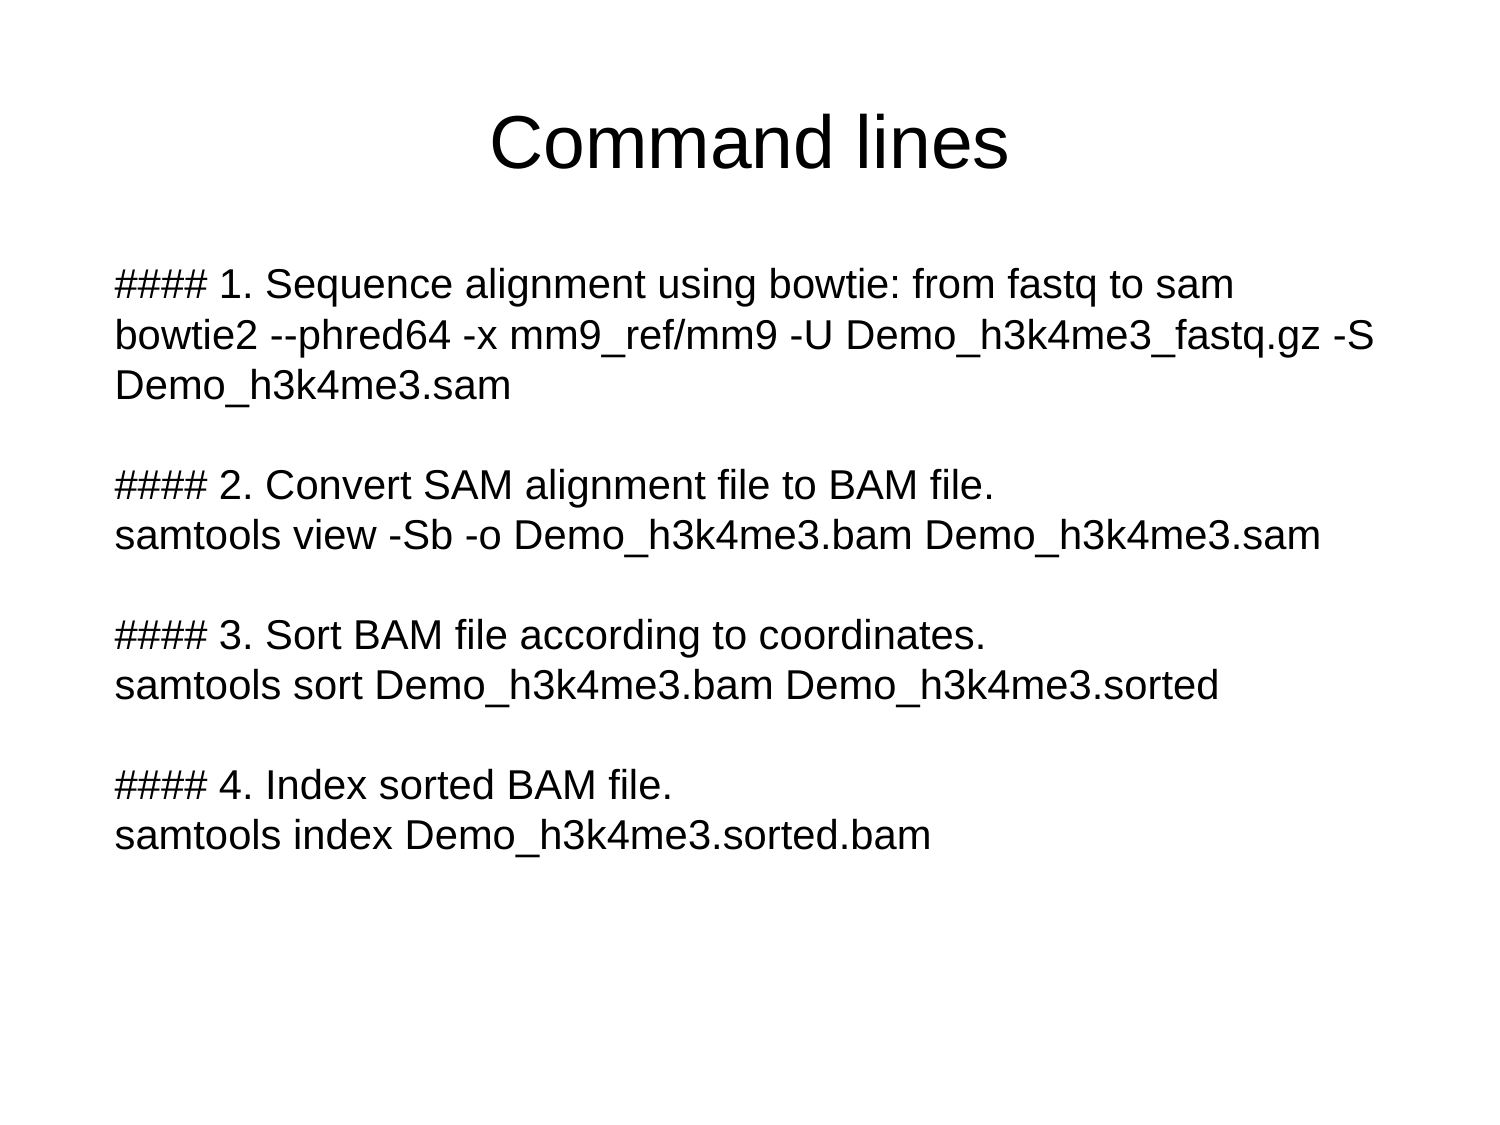

# Command lines
#### 1. Sequence alignment using bowtie: from fastq to sam
bowtie2 --phred64 -x mm9_ref/mm9 -U Demo_h3k4me3_fastq.gz -S Demo_h3k4me3.sam

#### 2. Convert SAM alignment file to BAM file.
samtools view -Sb -o Demo_h3k4me3.bam Demo_h3k4me3.sam

#### 3. Sort BAM file according to coordinates.
samtools sort Demo_h3k4me3.bam Demo_h3k4me3.sorted

#### 4. Index sorted BAM file.
samtools index Demo_h3k4me3.sorted.bam